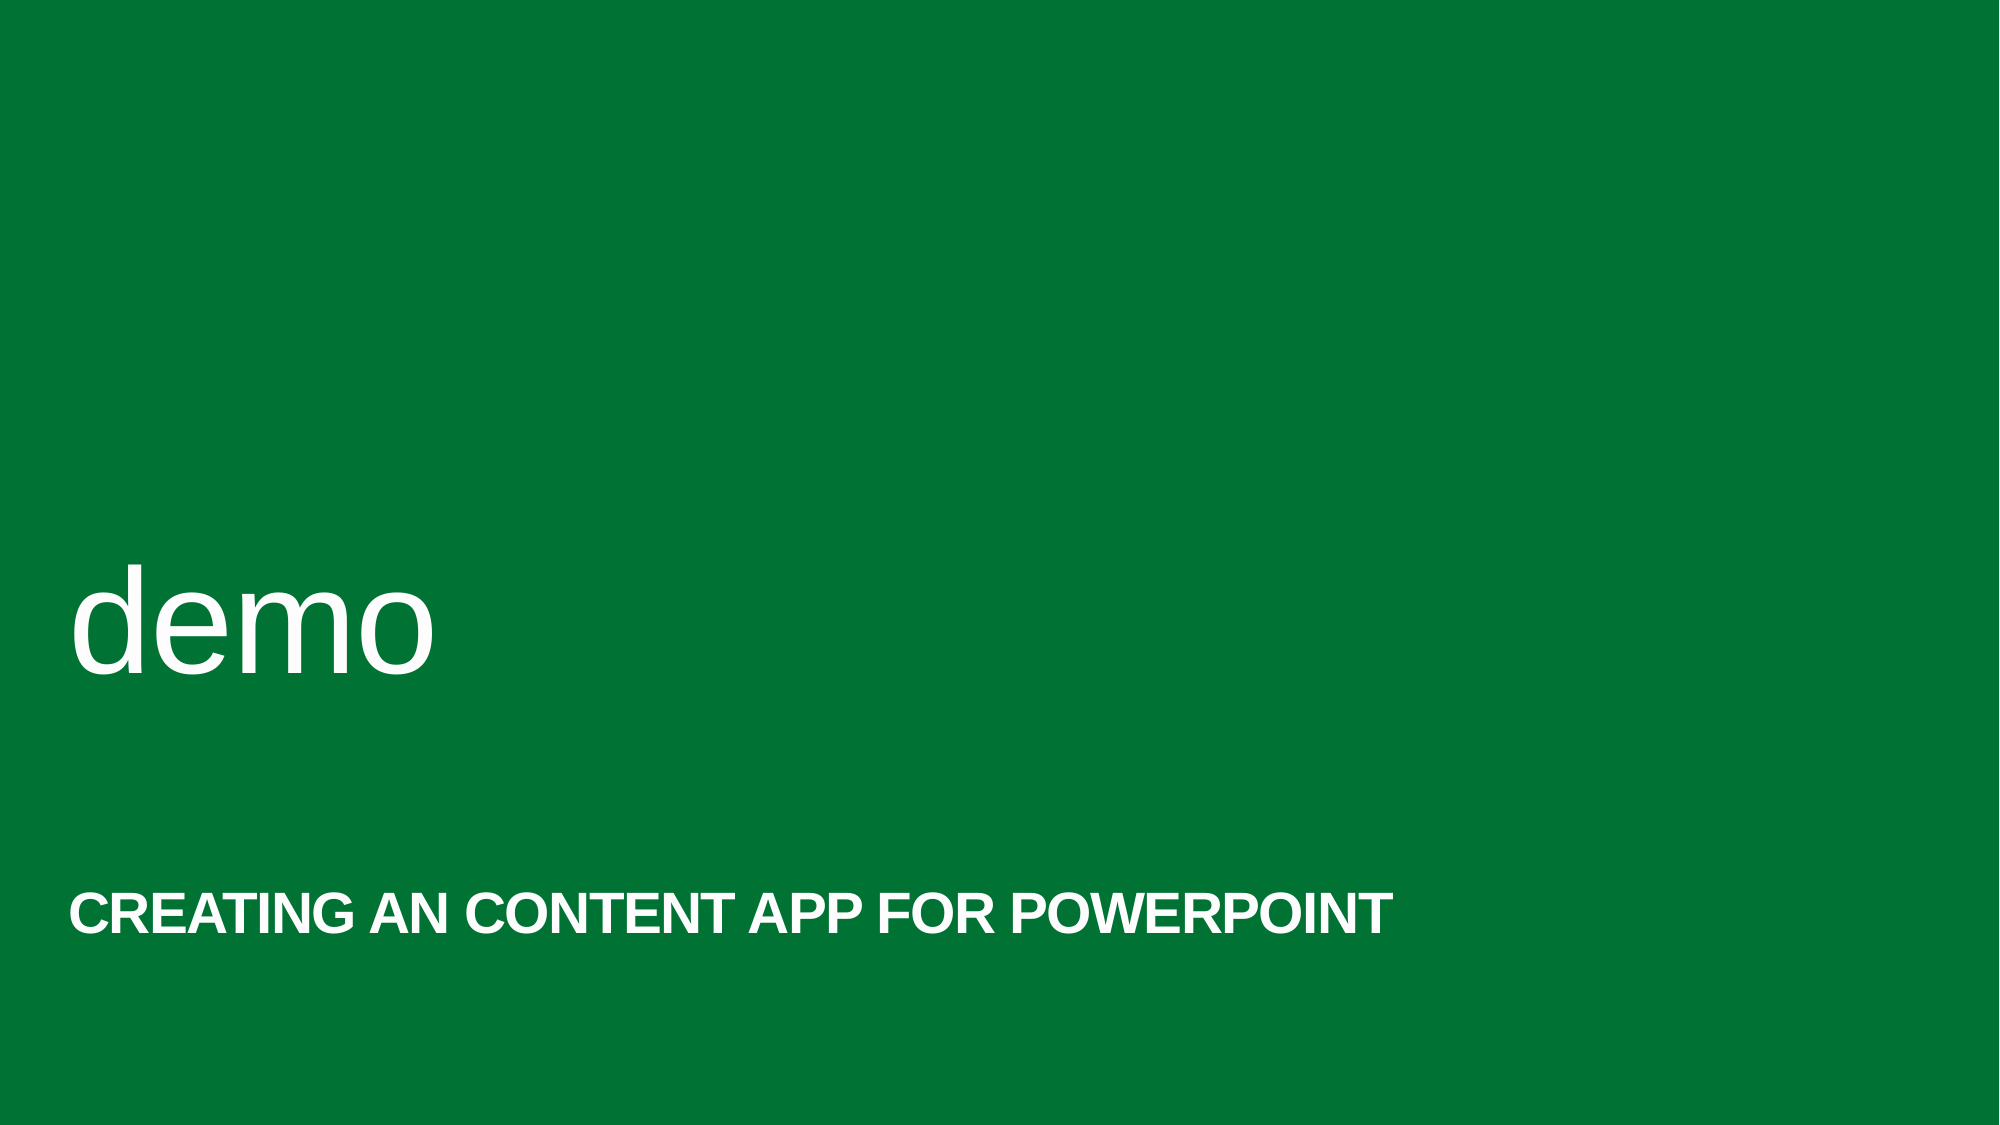

demo
Creating an Content App for PowerPoint